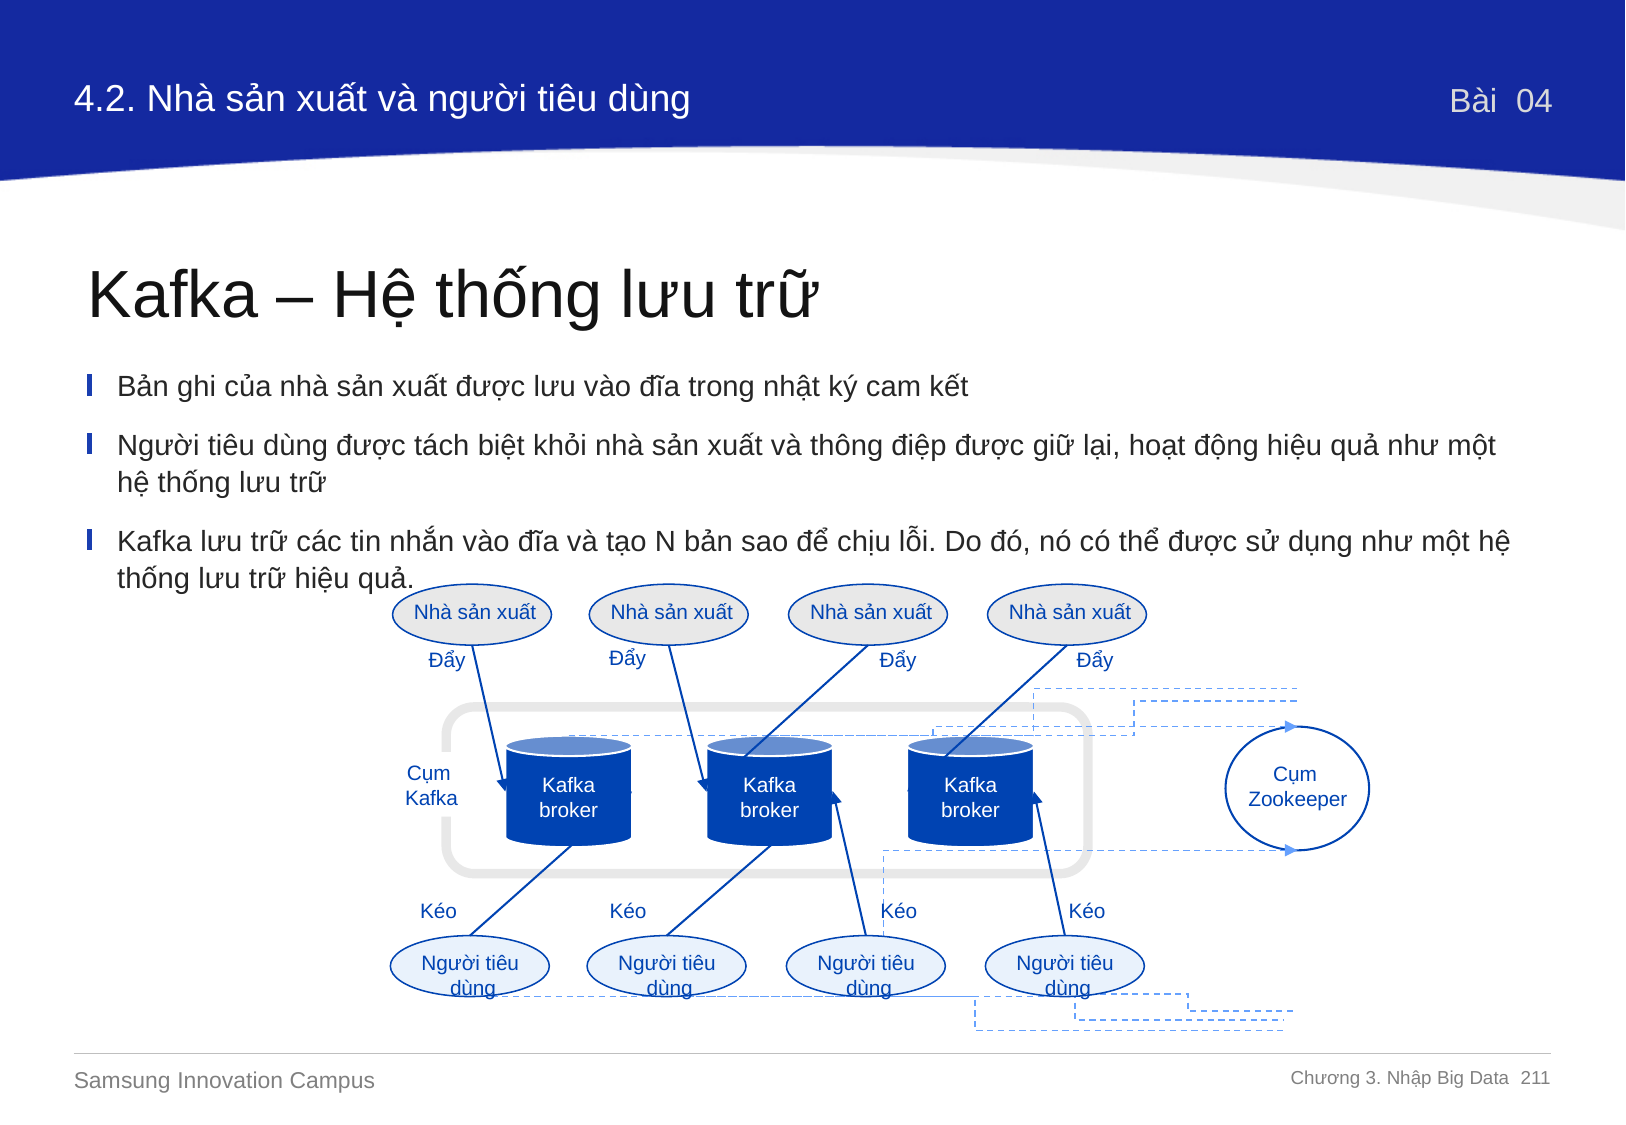

4.2. Nhà sản xuất và người tiêu dùng
Bài  04
Kafka – Hệ thống lưu trữ
Bản ghi của nhà sản xuất được lưu vào đĩa trong nhật ký cam kết
Người tiêu dùng được tách biệt khỏi nhà sản xuất và thông điệp được giữ lại, hoạt động hiệu quả như một hệ thống lưu trữ
Kafka lưu trữ các tin nhắn vào đĩa và tạo N bản sao để chịu lỗi. Do đó, nó có thể được sử dụng như một hệ thống lưu trữ hiệu quả.

Nhà sản xuất

Nhà sản xuất

Nhà sản xuất

Nhà sản xuất
Đẩy
Đẩy
Đẩy
Đẩy

Kafka
broker
Kafka
broker
Kafka
broker
Cụm
Kafka

Cụm
Zookeeper
Kéo
Kéo
Kéo
Kéo

Người tiêu
dùng

Người tiêu
dùng

Người tiêu
dùng

Người tiêu
dùng